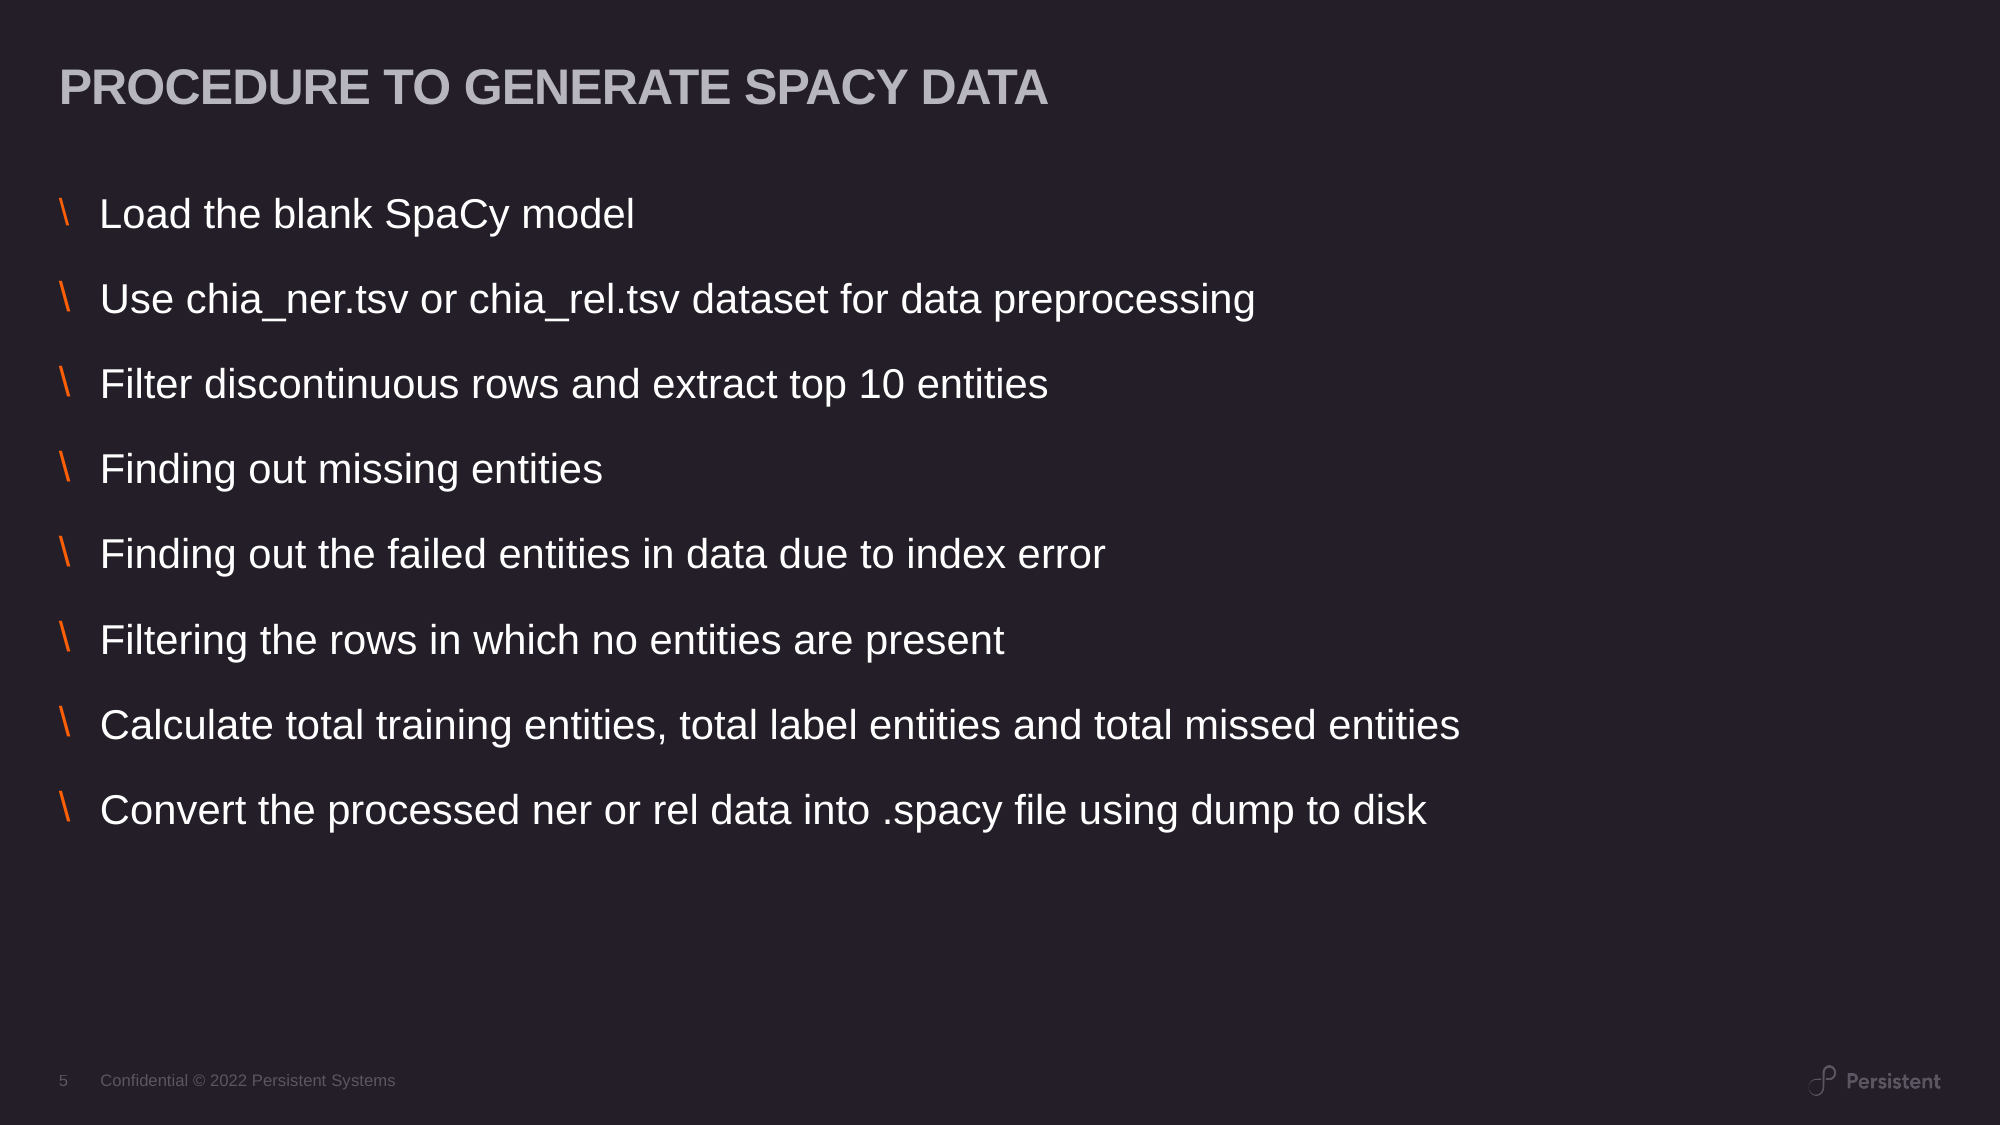

# PROCEDURE TO GENERATE SPACY DATA
 Load the blank SpaCy model
 Use chia_ner.tsv or chia_rel.tsv dataset for data preprocessing
 Filter discontinuous rows and extract top 10 entities
 Finding out missing entities
 Finding out the failed entities in data due to index error
 Filtering the rows in which no entities are present
 Calculate total training entities, total label entities and total missed entities
 Convert the processed ner or rel data into .spacy file using dump to disk

5